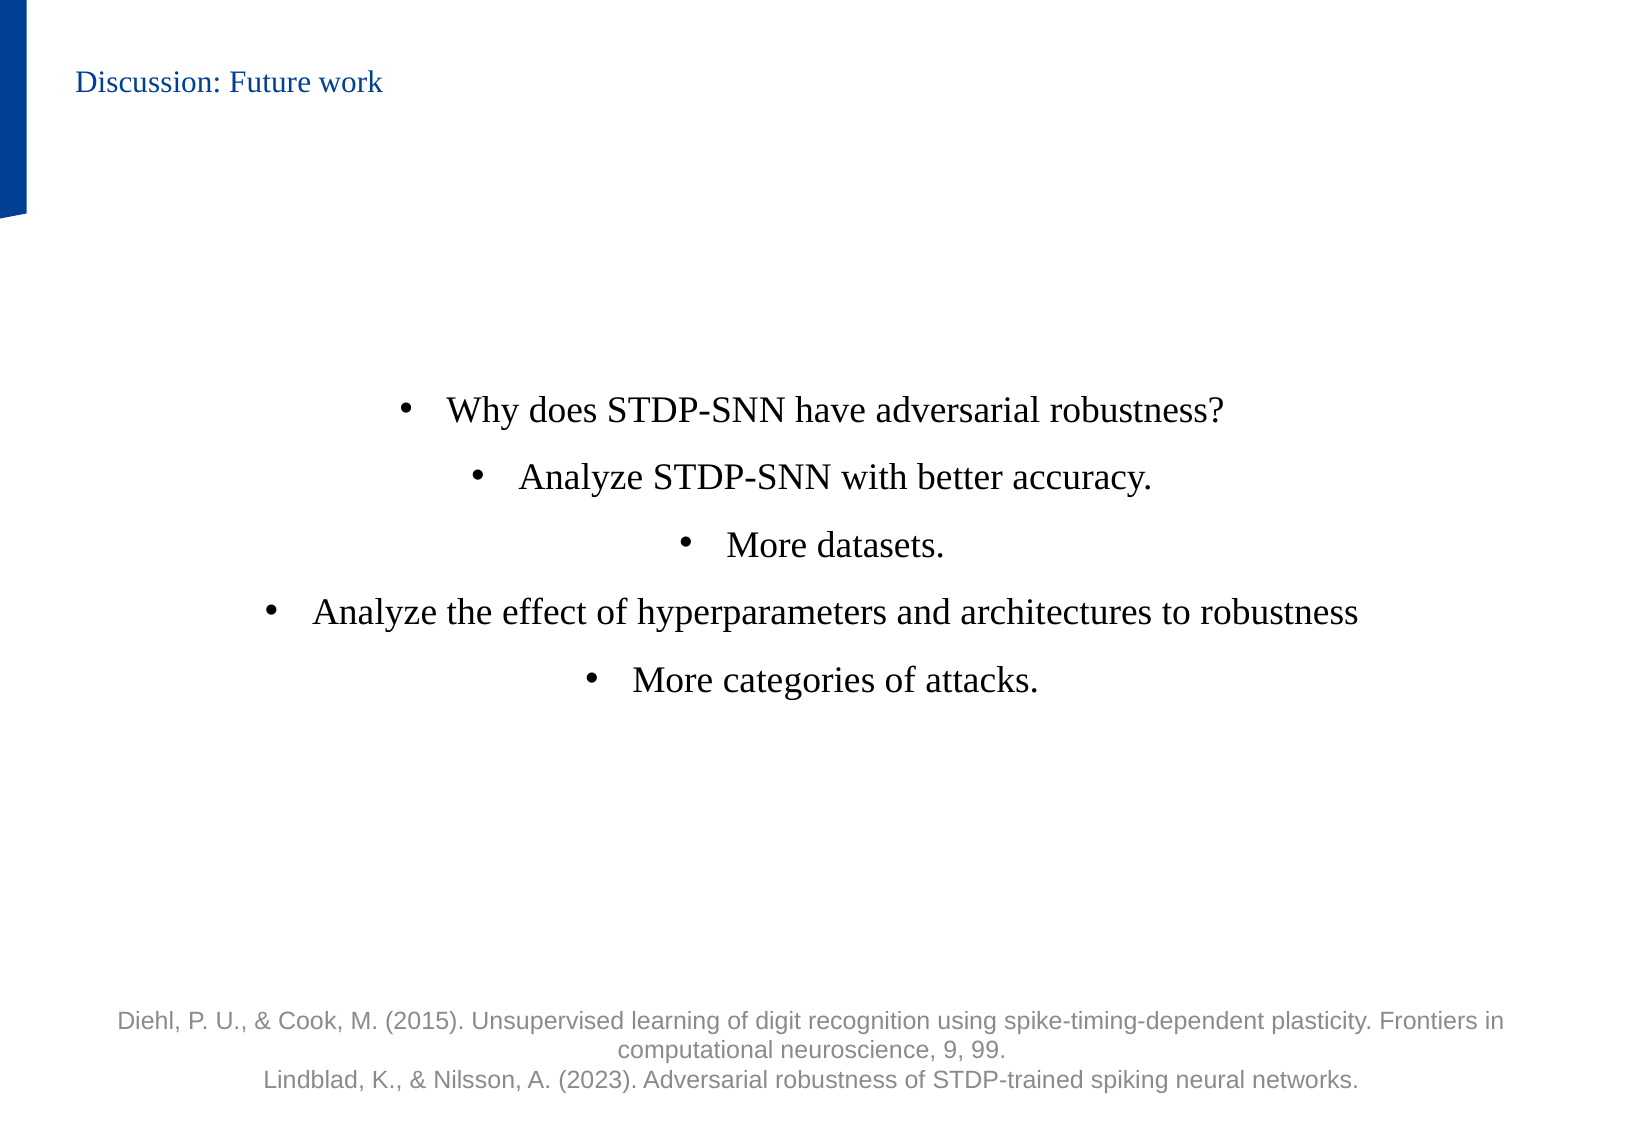

Discussion: Future work
Why does STDP-SNN have adversarial robustness?
Analyze STDP-SNN with better accuracy.
More datasets.
Analyze the effect of hyperparameters and architectures to robustness
More categories of attacks.
Diehl, P. U., & Cook, M. (2015). Unsupervised learning of digit recognition using spike-timing-dependent plasticity. Frontiers in computational neuroscience, 9, 99.
Lindblad, K., & Nilsson, A. (2023). Adversarial robustness of STDP-trained spiking neural networks.